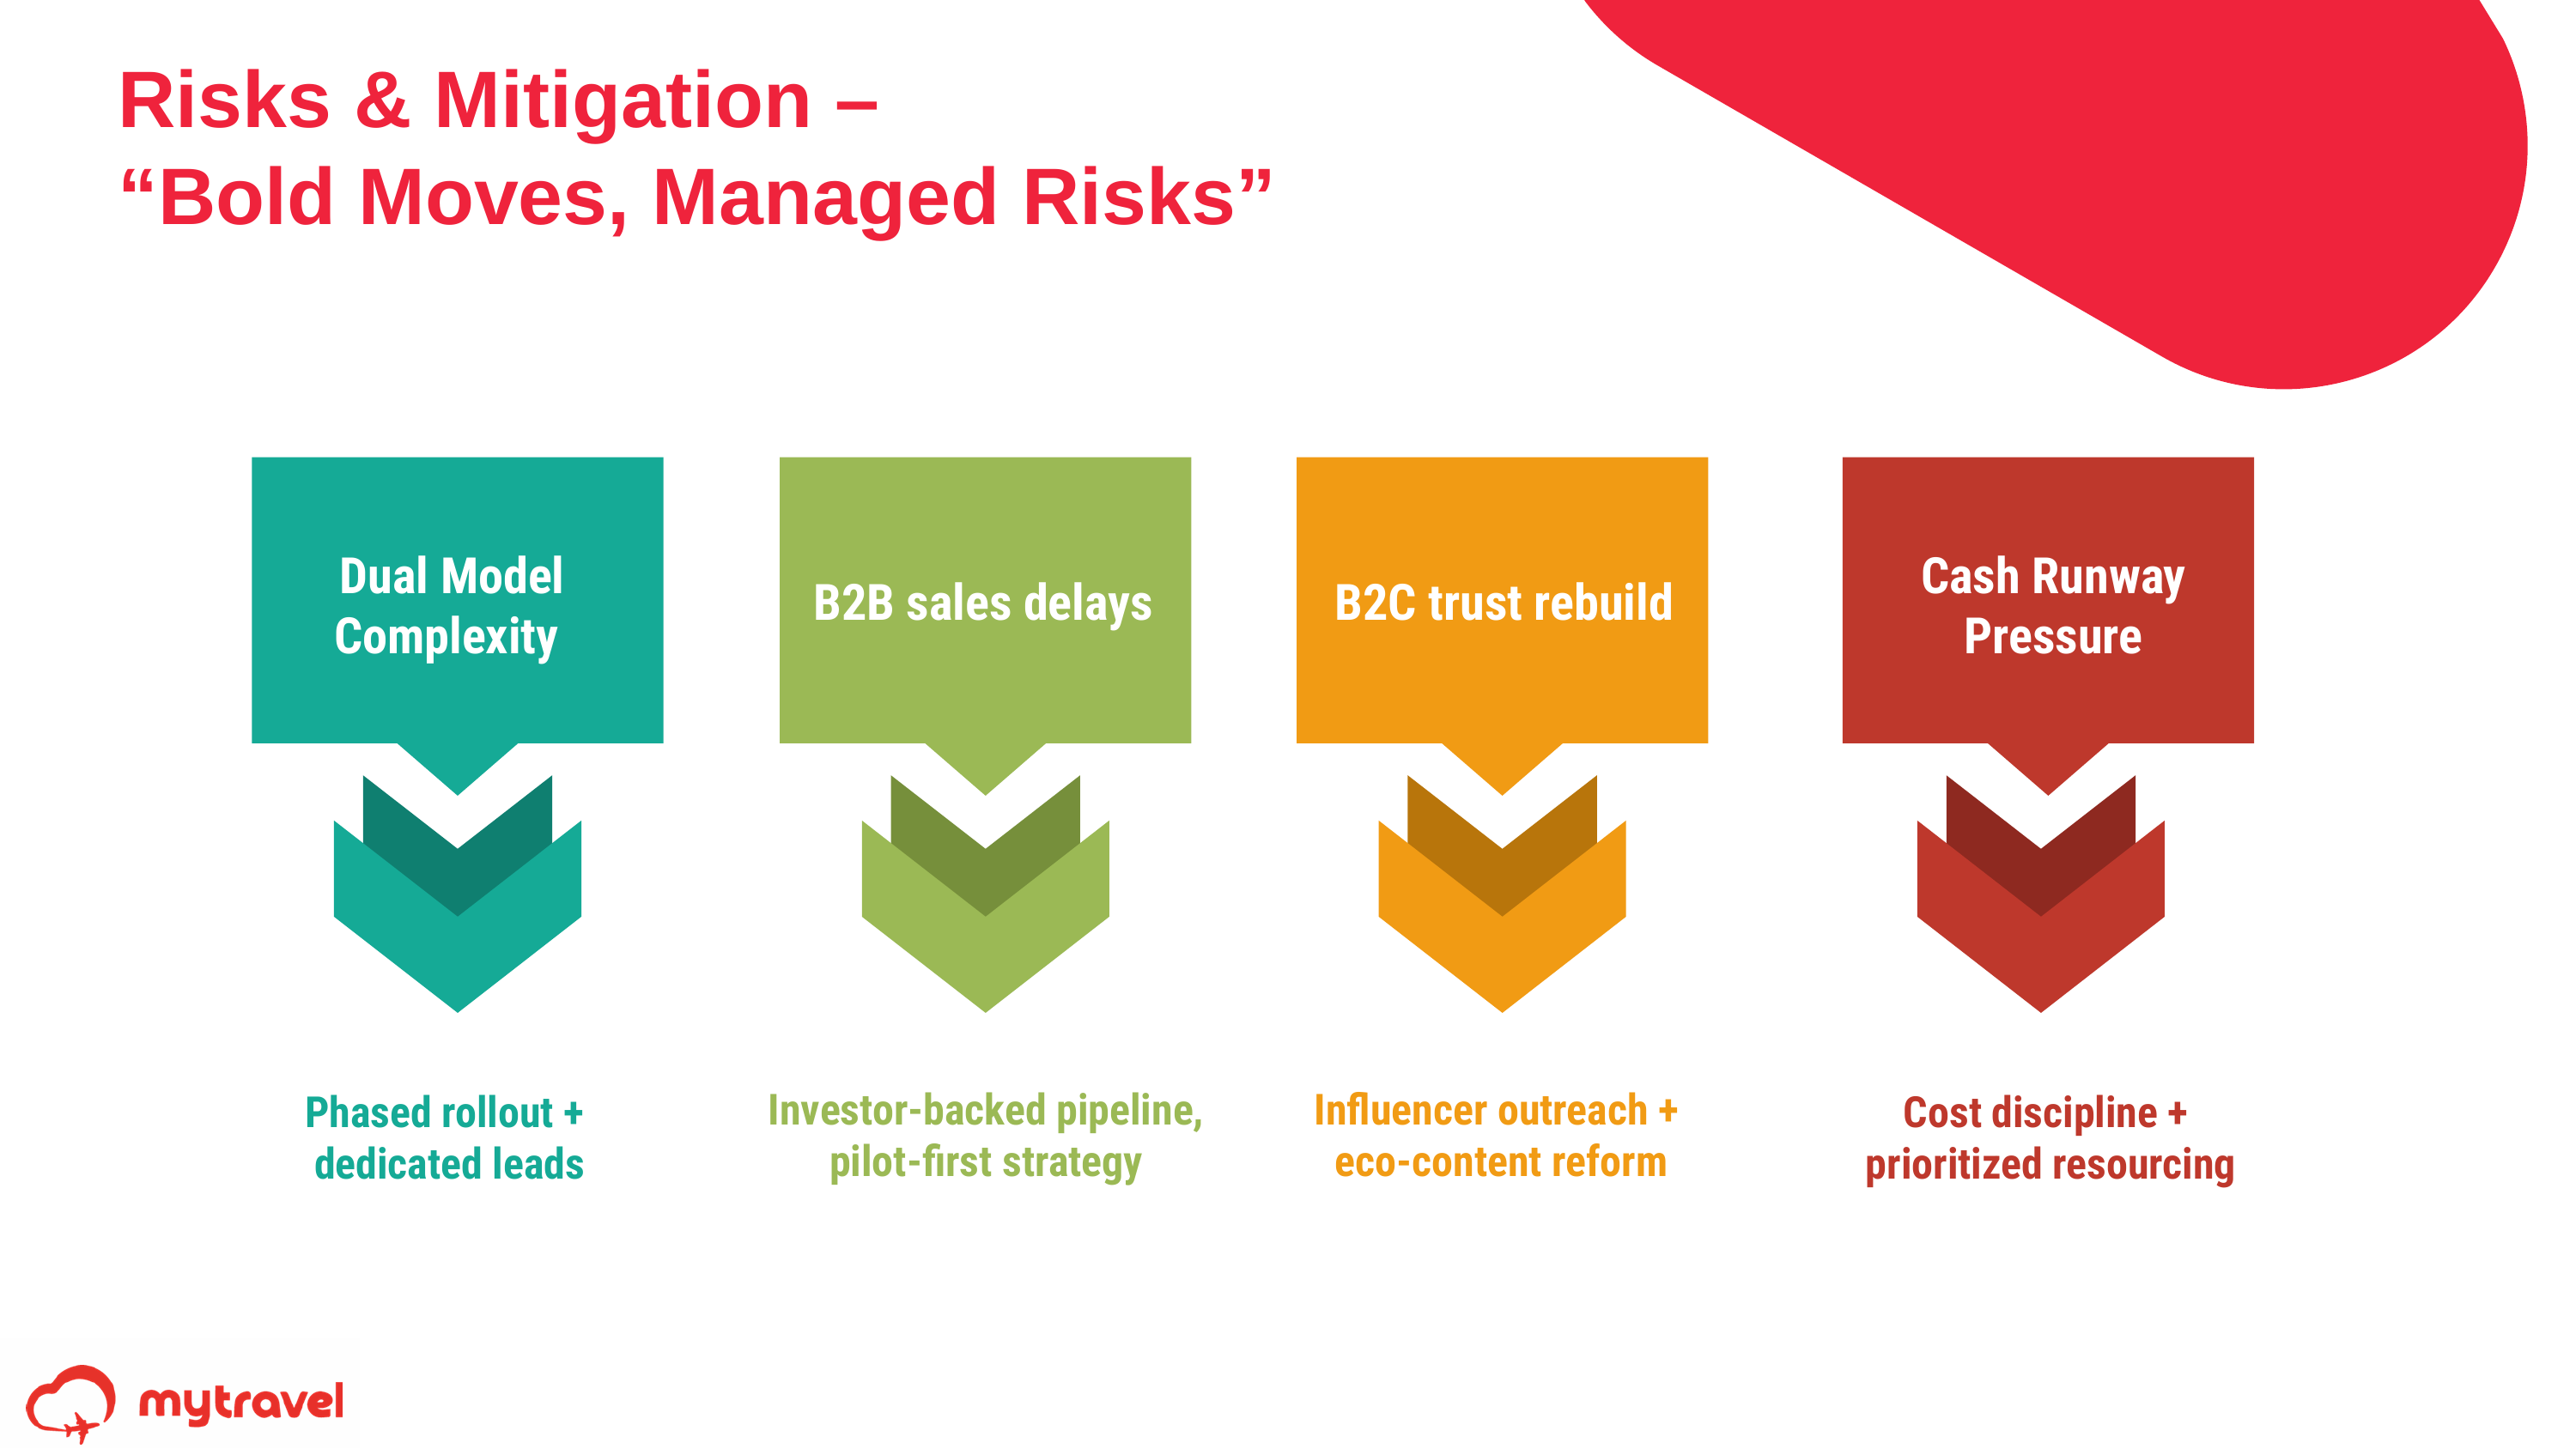

Risks & Mitigation –
“Bold Moves, Managed Risks”

Dual Model Complexity
Cash Runway Pressure
B2B sales delays
B2C trust rebuild

Investor-backed pipeline, pilot-first strategy
Influencer outreach +
eco-content reform
Phased rollout +
dedicated leads
Cost discipline +
prioritized resourcing